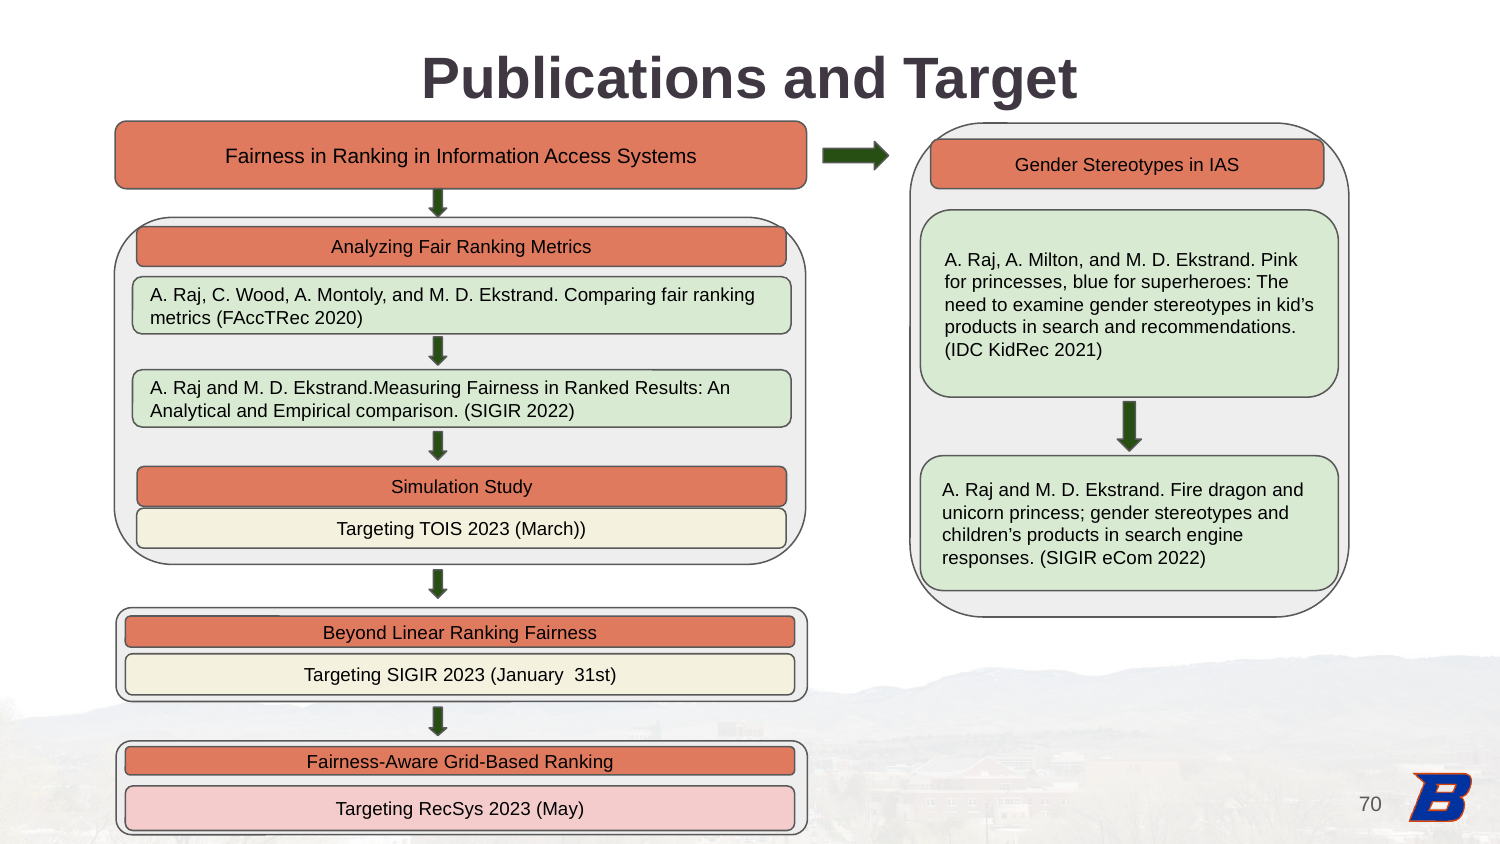

Publications and Target
Fairness in Ranking in Information Access Systems

Gender Stereotypes in IAS

A. Raj, A. Milton, and M. D. Ekstrand. Pink for princesses, blue for superheroes: The need to examine gender stereotypes in kid’s products in search and recommendations. (IDC KidRec 2021)

Analyzing Fair Ranking Metrics
A. Raj, C. Wood, A. Montoly, and M. D. Ekstrand. Comparing fair ranking metrics (FAccTRec 2020)

A. Raj and M. D. Ekstrand.Measuring Fairness in Ranked Results: An Analytical and Empirical comparison. (SIGIR 2022)

A. Raj and M. D. Ekstrand. Fire dragon and unicorn princess; gender stereotypes and children’s products in search engine responses. (SIGIR eCom 2022)
Simulation Study
Targeting TOIS 2023 (March))

Beyond Linear Ranking Fairness
Targeting SIGIR 2023 (January  31st)

Fairness-Aware Grid-Based Ranking
70
Targeting RecSys 2023 (May)